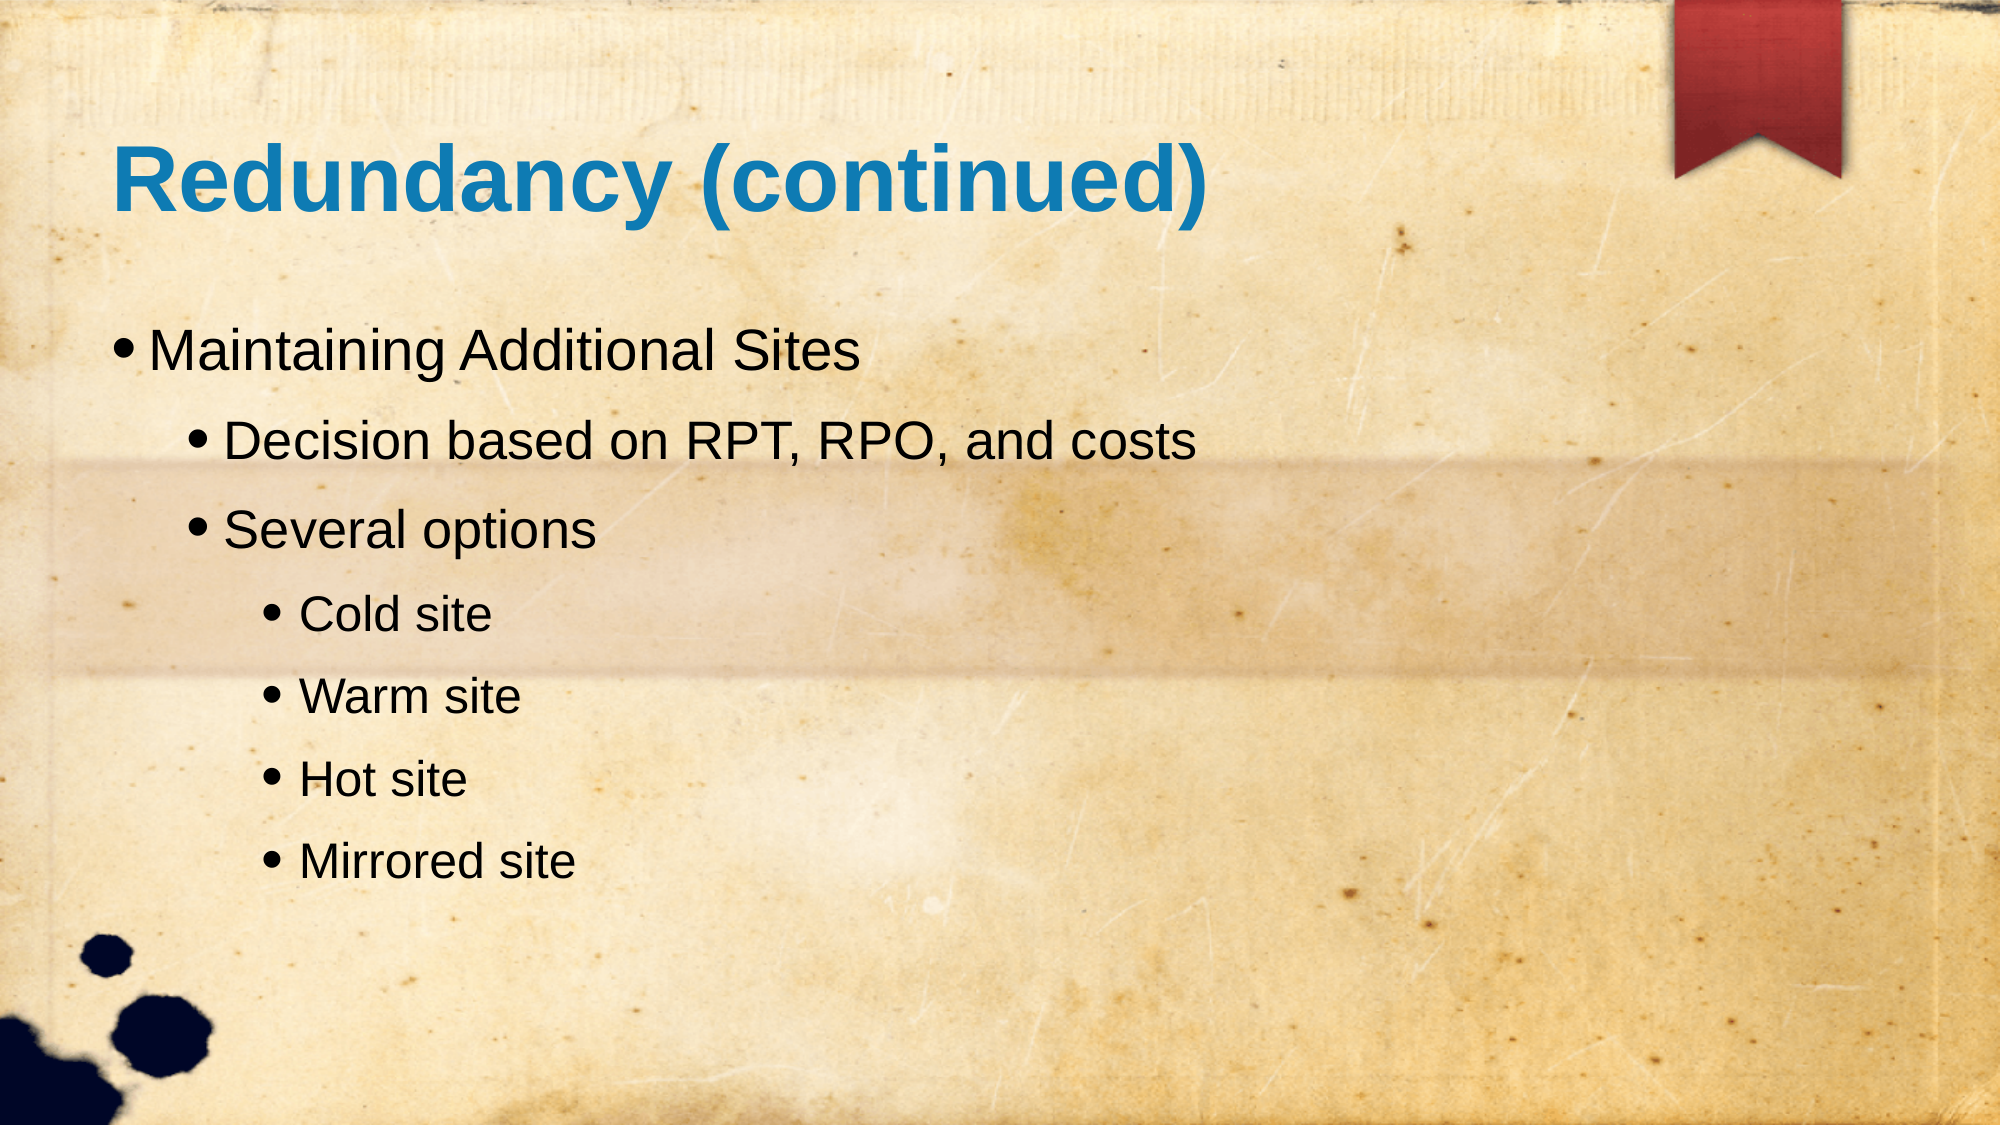

Redundancy (continued)
Maintaining Additional Sites
Decision based on RPT, RPO, and costs
Several options
Cold site
Warm site
Hot site
Mirrored site